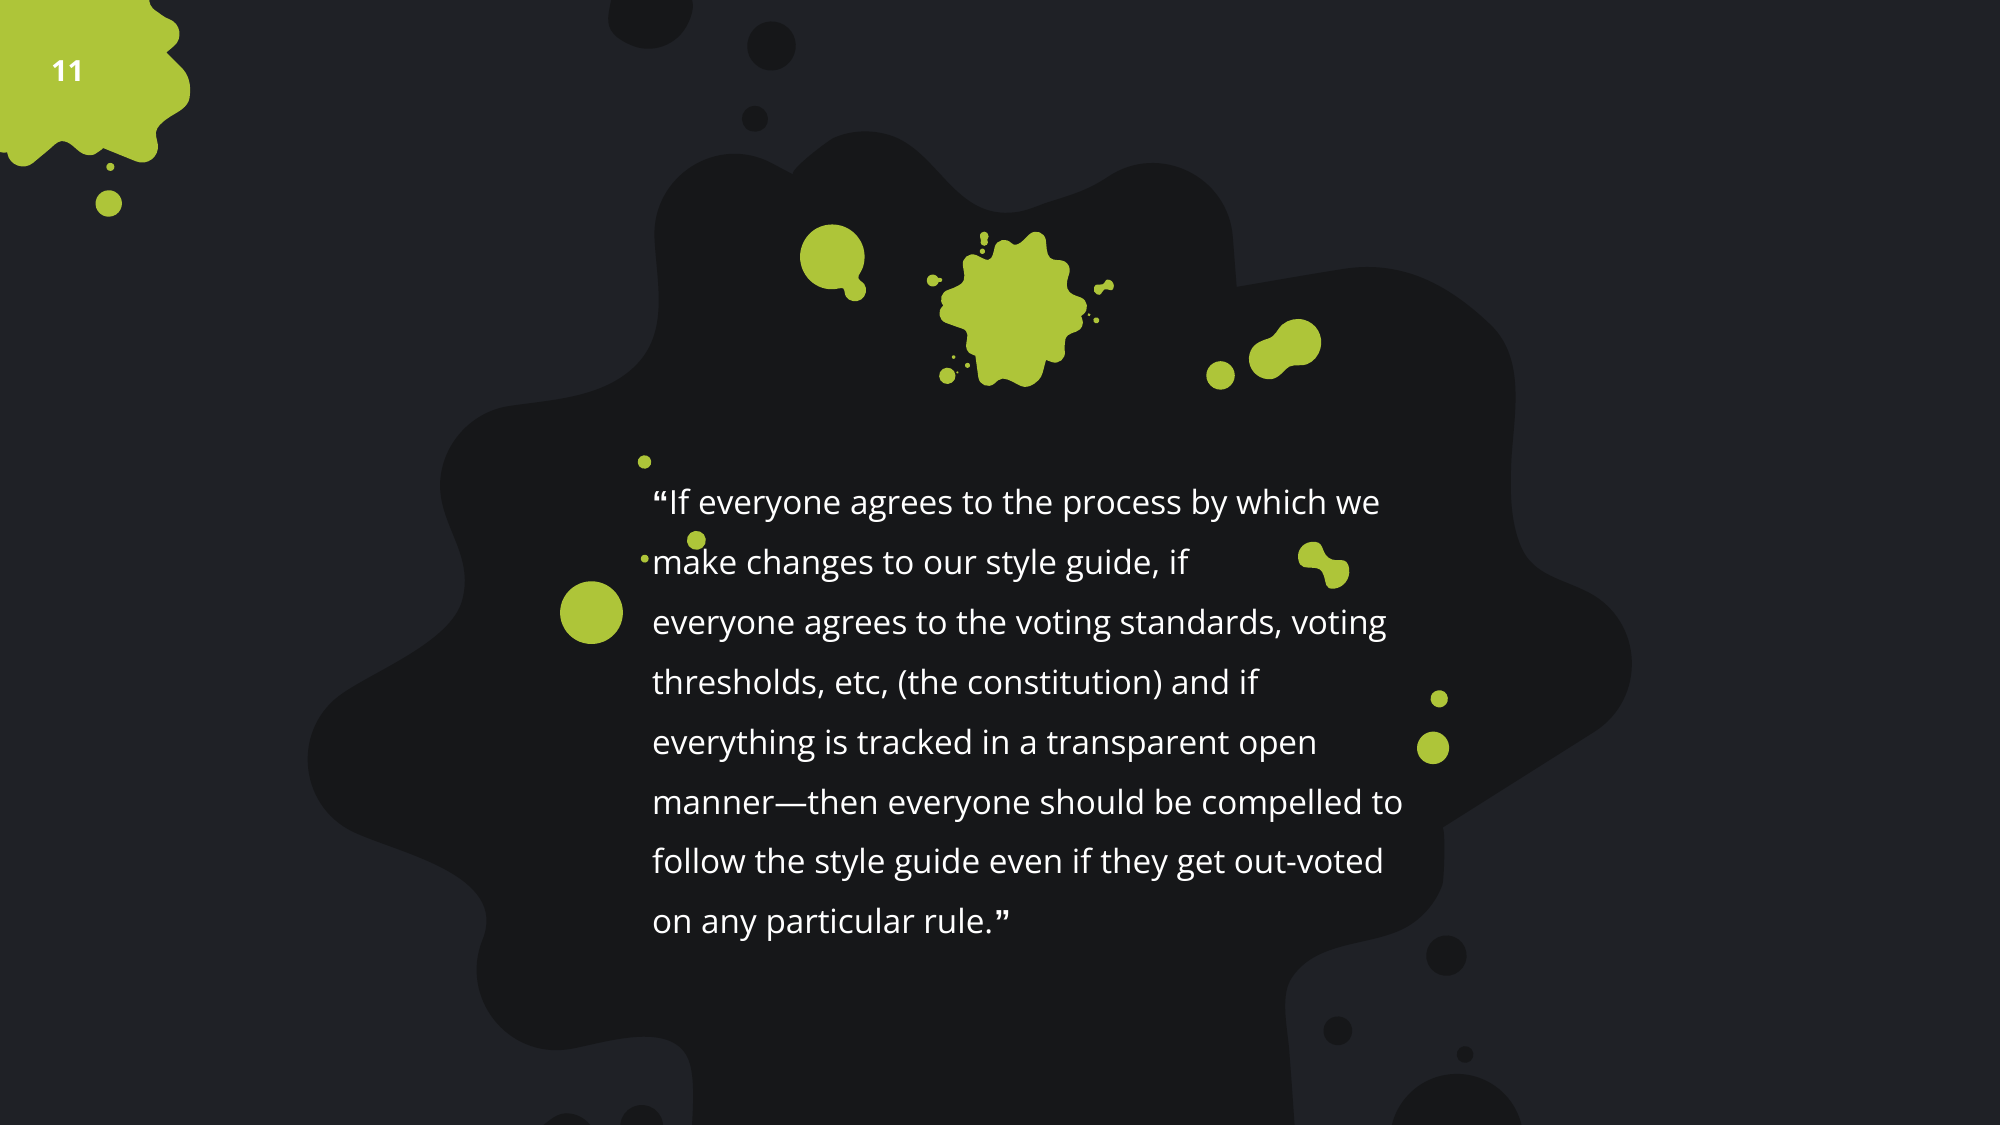

“If everyone agrees to the process by which we make changes to our style guide, if
everyone agrees to the voting standards, voting thresholds, etc, (the constitution) and if everything is tracked in a transparent open manner—then everyone should be compelled to follow the style guide even if they get out-voted on any particular rule.”